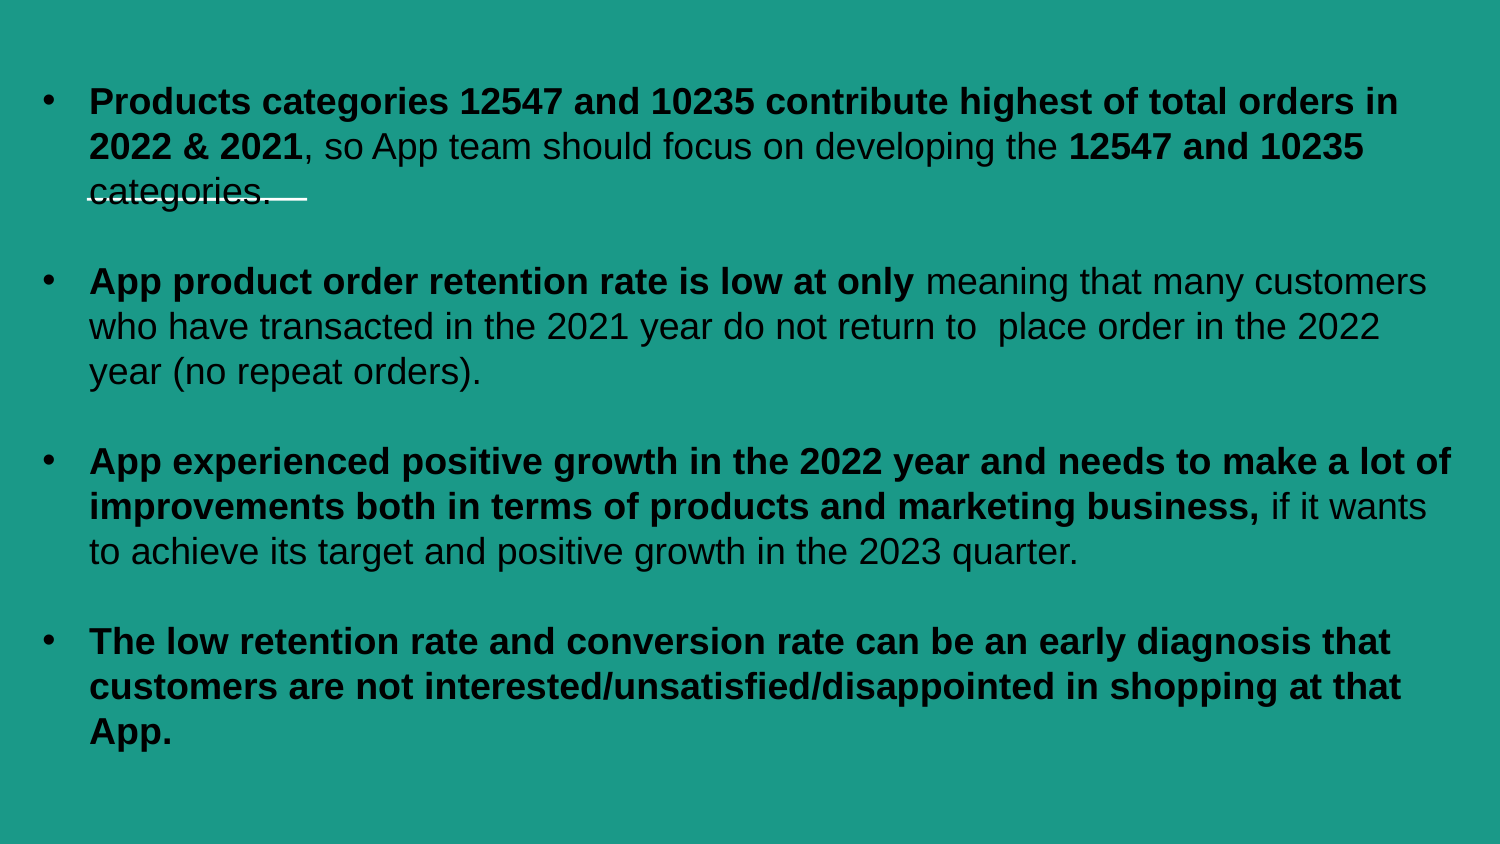

Products categories 12547 and 10235 contribute highest of total orders in 2022 & 2021, so App team should focus on developing the 12547 and 10235 categories.

App product order retention rate is low at only meaning that many customers who have transacted in the 2021 year do not return to  place order in the 2022 year (no repeat orders).

App experienced positive growth in the 2022 year and needs to make a lot of improvements both in terms of products and marketing business, if it wants to achieve its target and positive growth in the 2023 quarter.

The low retention rate and conversion rate can be an early diagnosis that customers are not interested/unsatisfied/disappointed in shopping at that App.